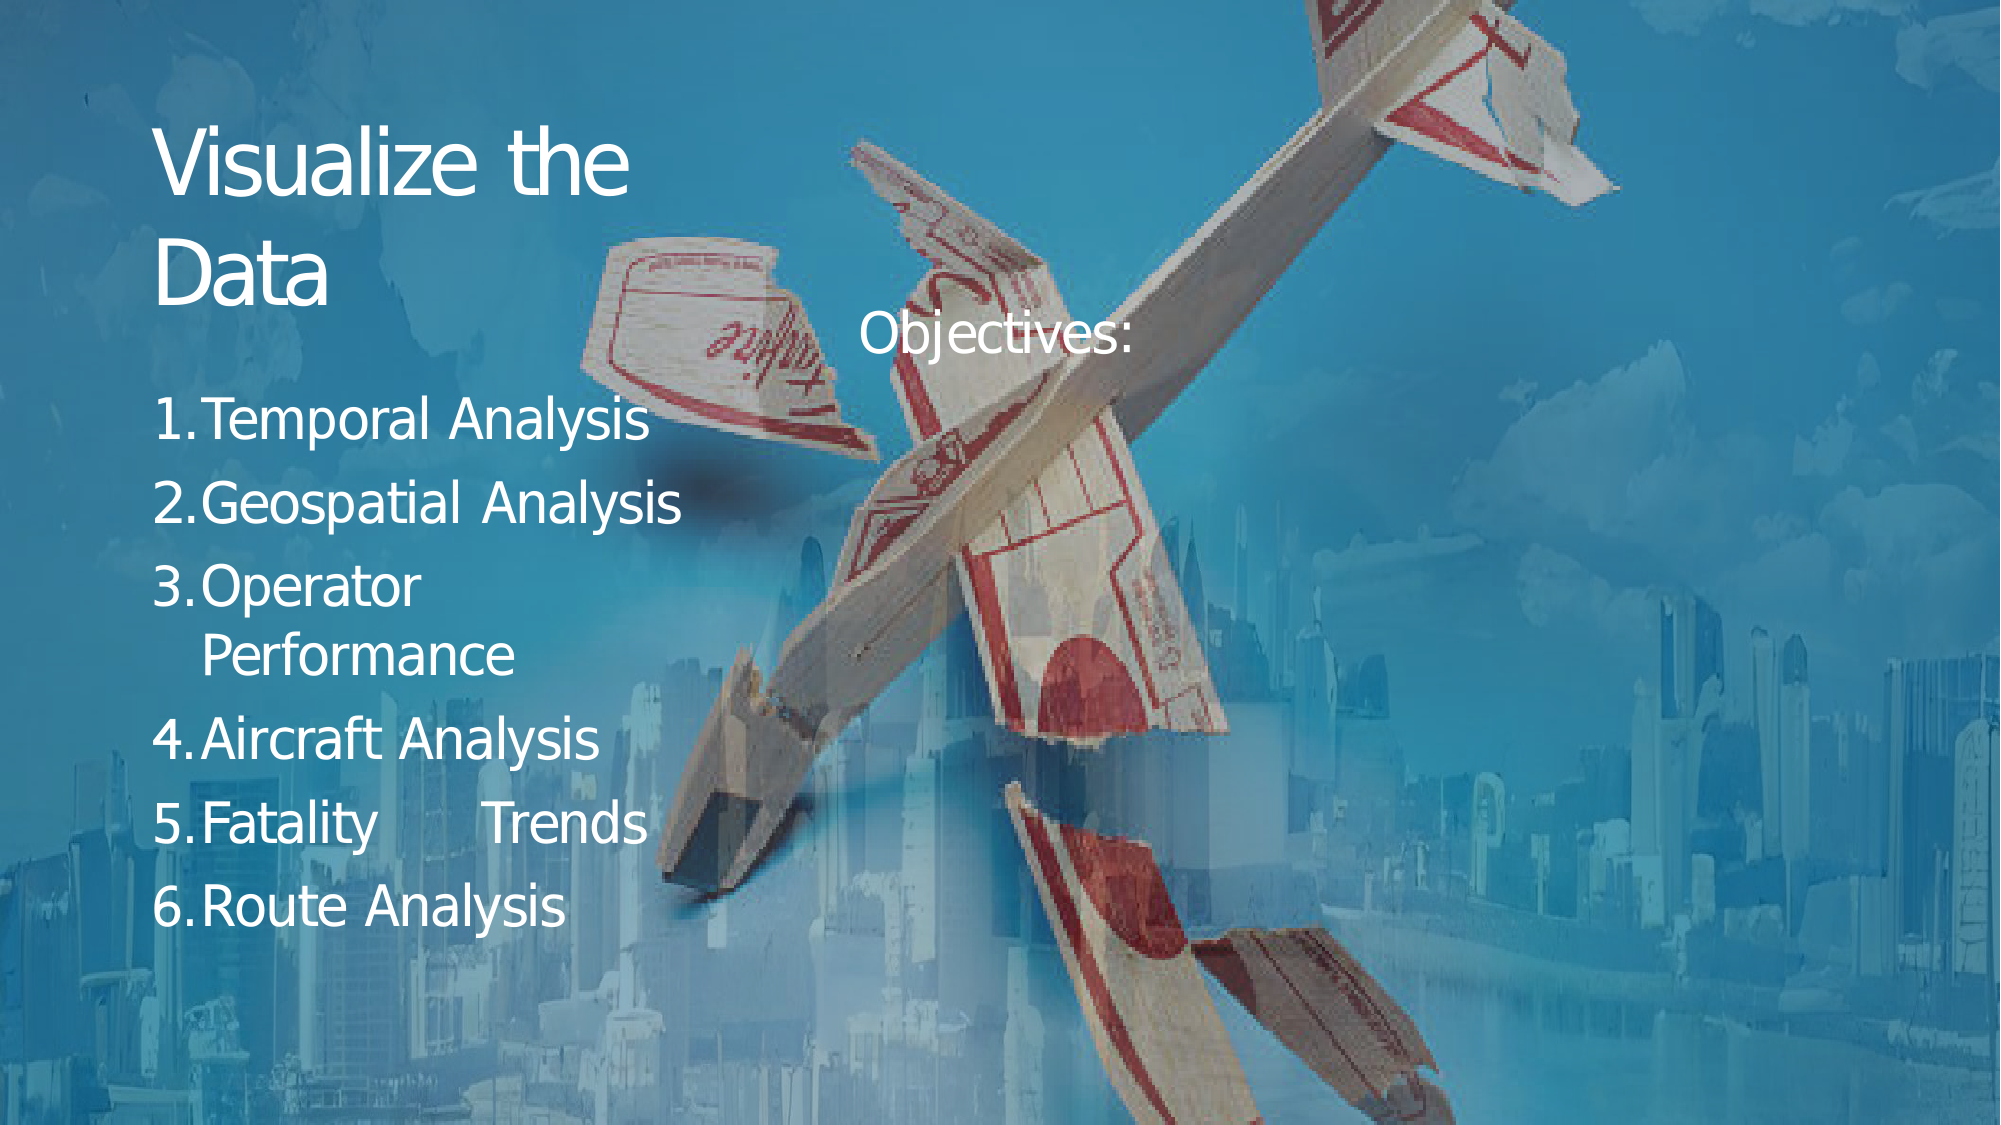

# Visualize the Data
Objectives:
1.Temporal Analysis 2.Geospatial Analysis
Operator	Performance
Aircraft Analysis
Fatality	Trends
Route Analysis